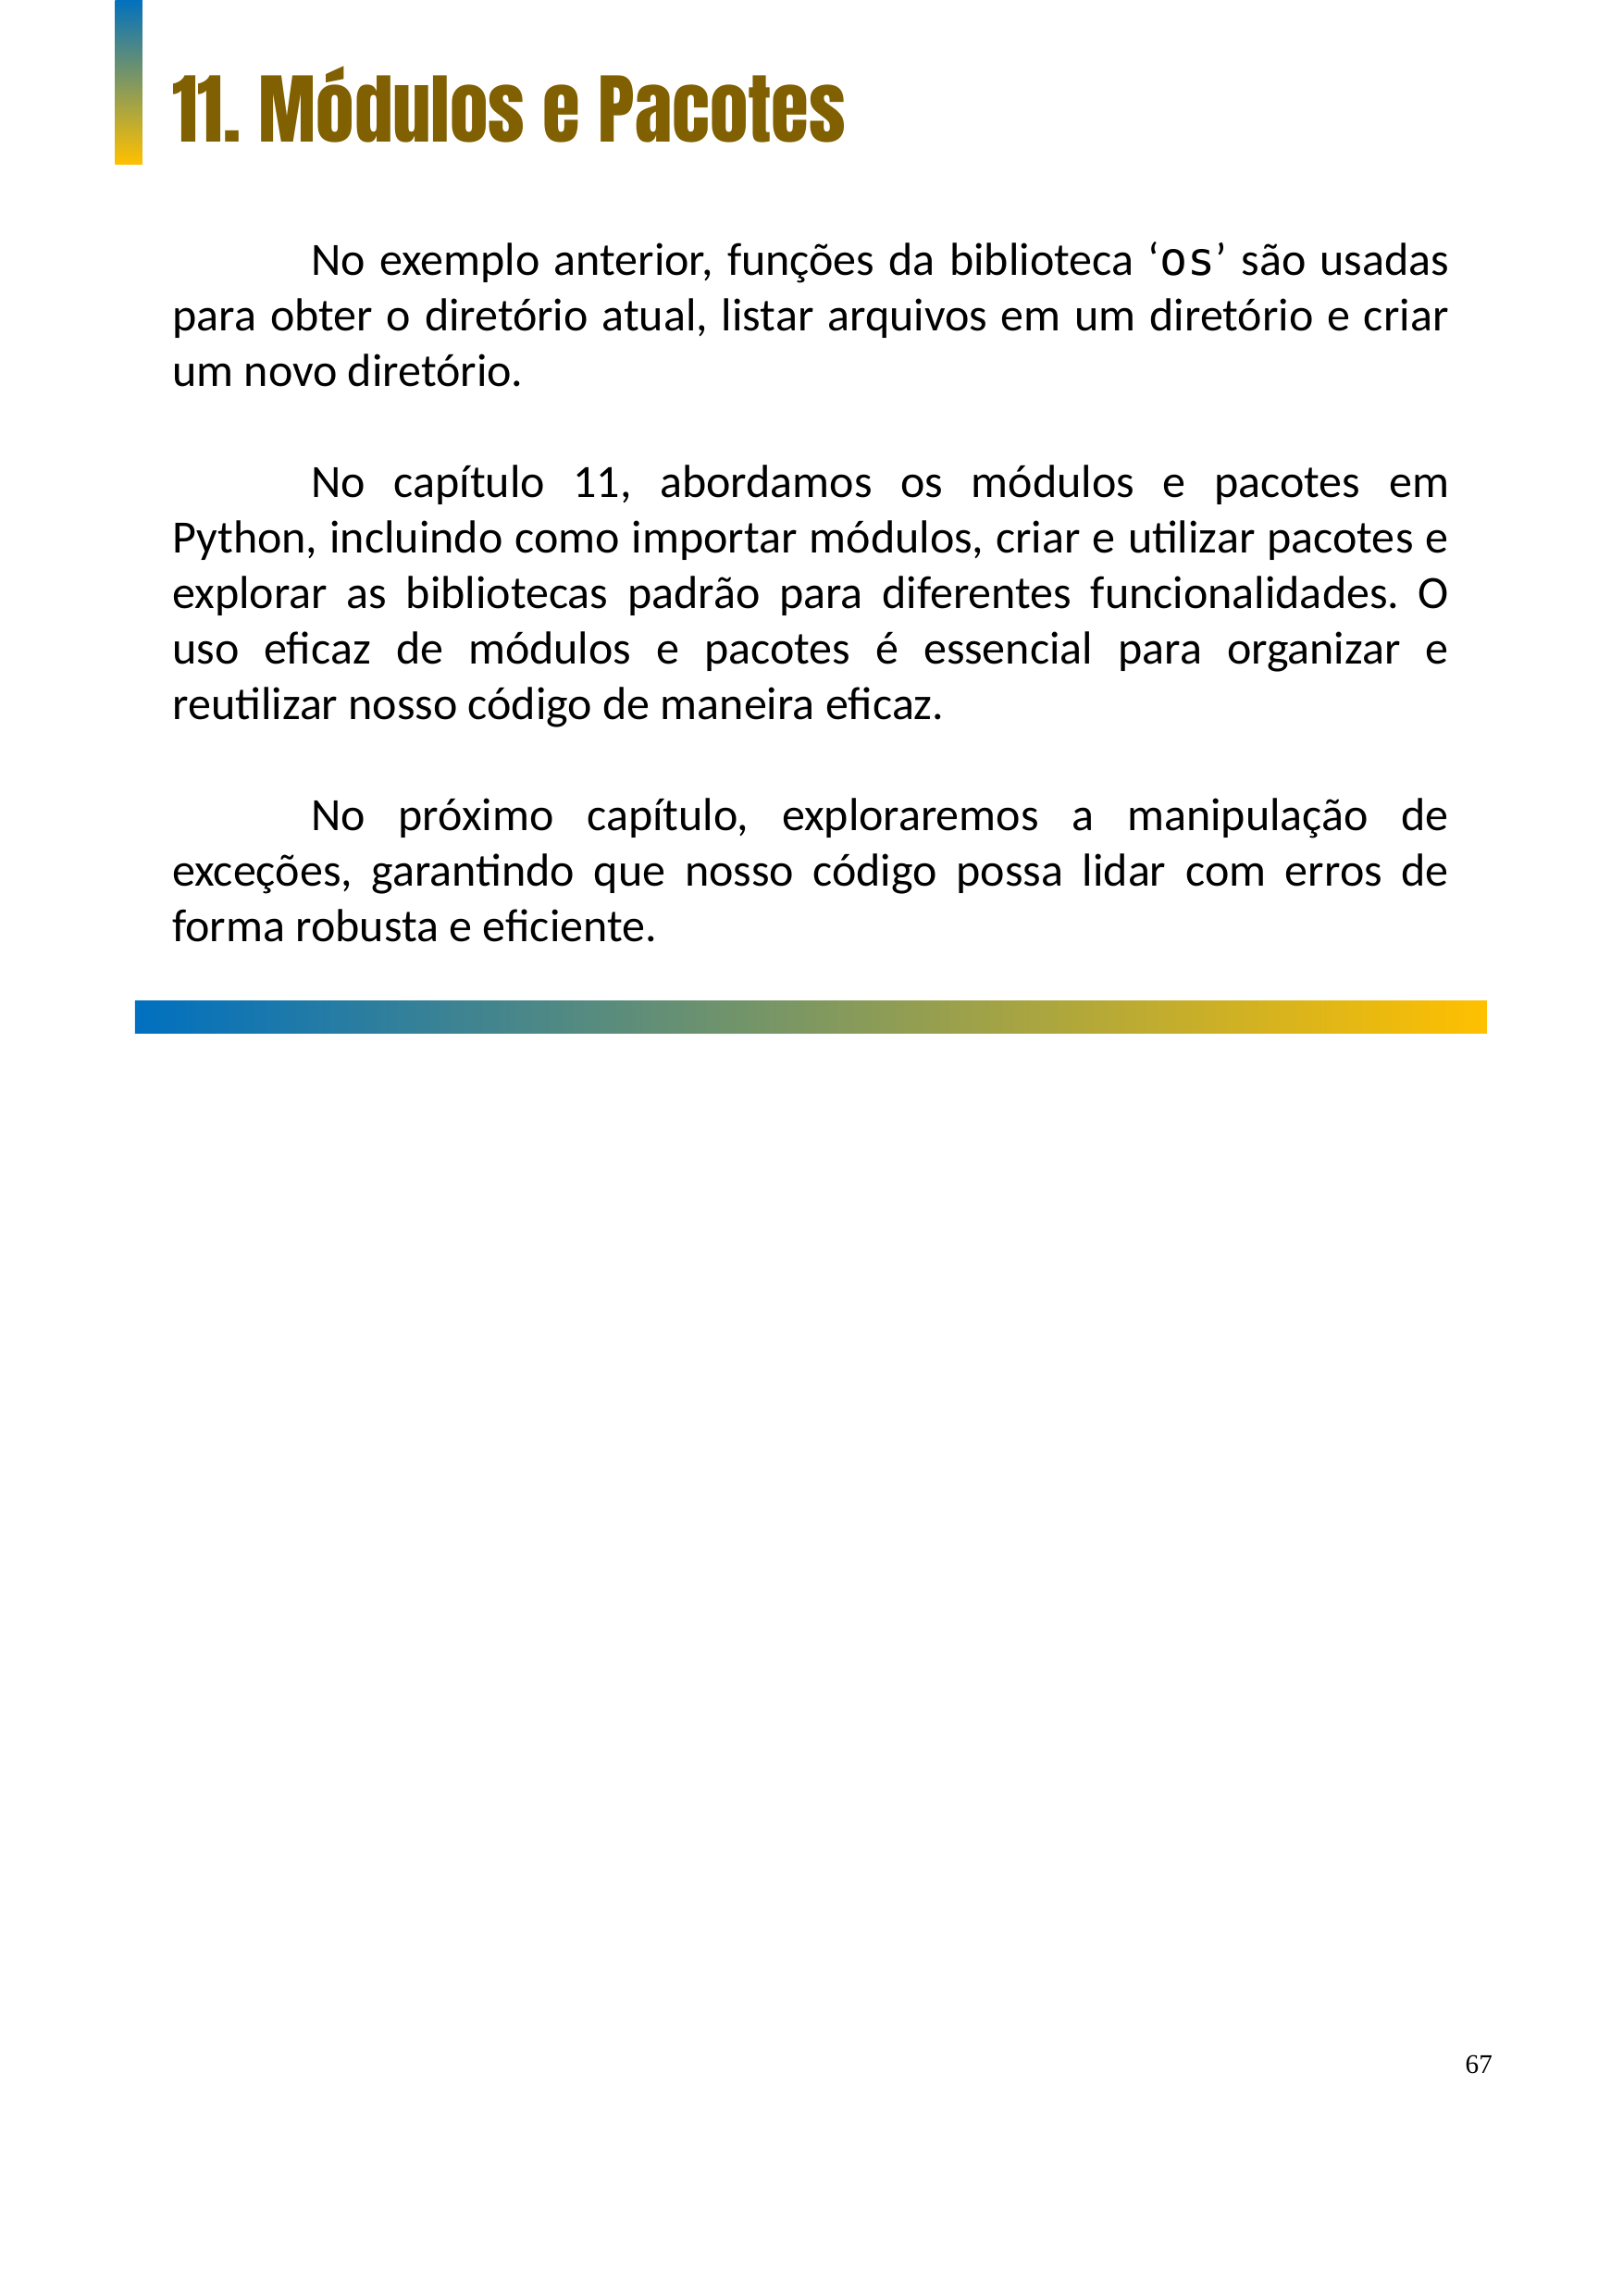

11. Módulos e Pacotes
	No exemplo anterior, funções da biblioteca ‘os’ são usadas para obter o diretório atual, listar arquivos em um diretório e criar um novo diretório.

	No capítulo 11, abordamos os módulos e pacotes em Python, incluindo como importar módulos, criar e utilizar pacotes e explorar as bibliotecas padrão para diferentes funcionalidades. O uso eficaz de módulos e pacotes é essencial para organizar e reutilizar nosso código de maneira eficaz.

	No próximo capítulo, exploraremos a manipulação de exceções, garantindo que nosso código possa lidar com erros de forma robusta e eficiente.

67